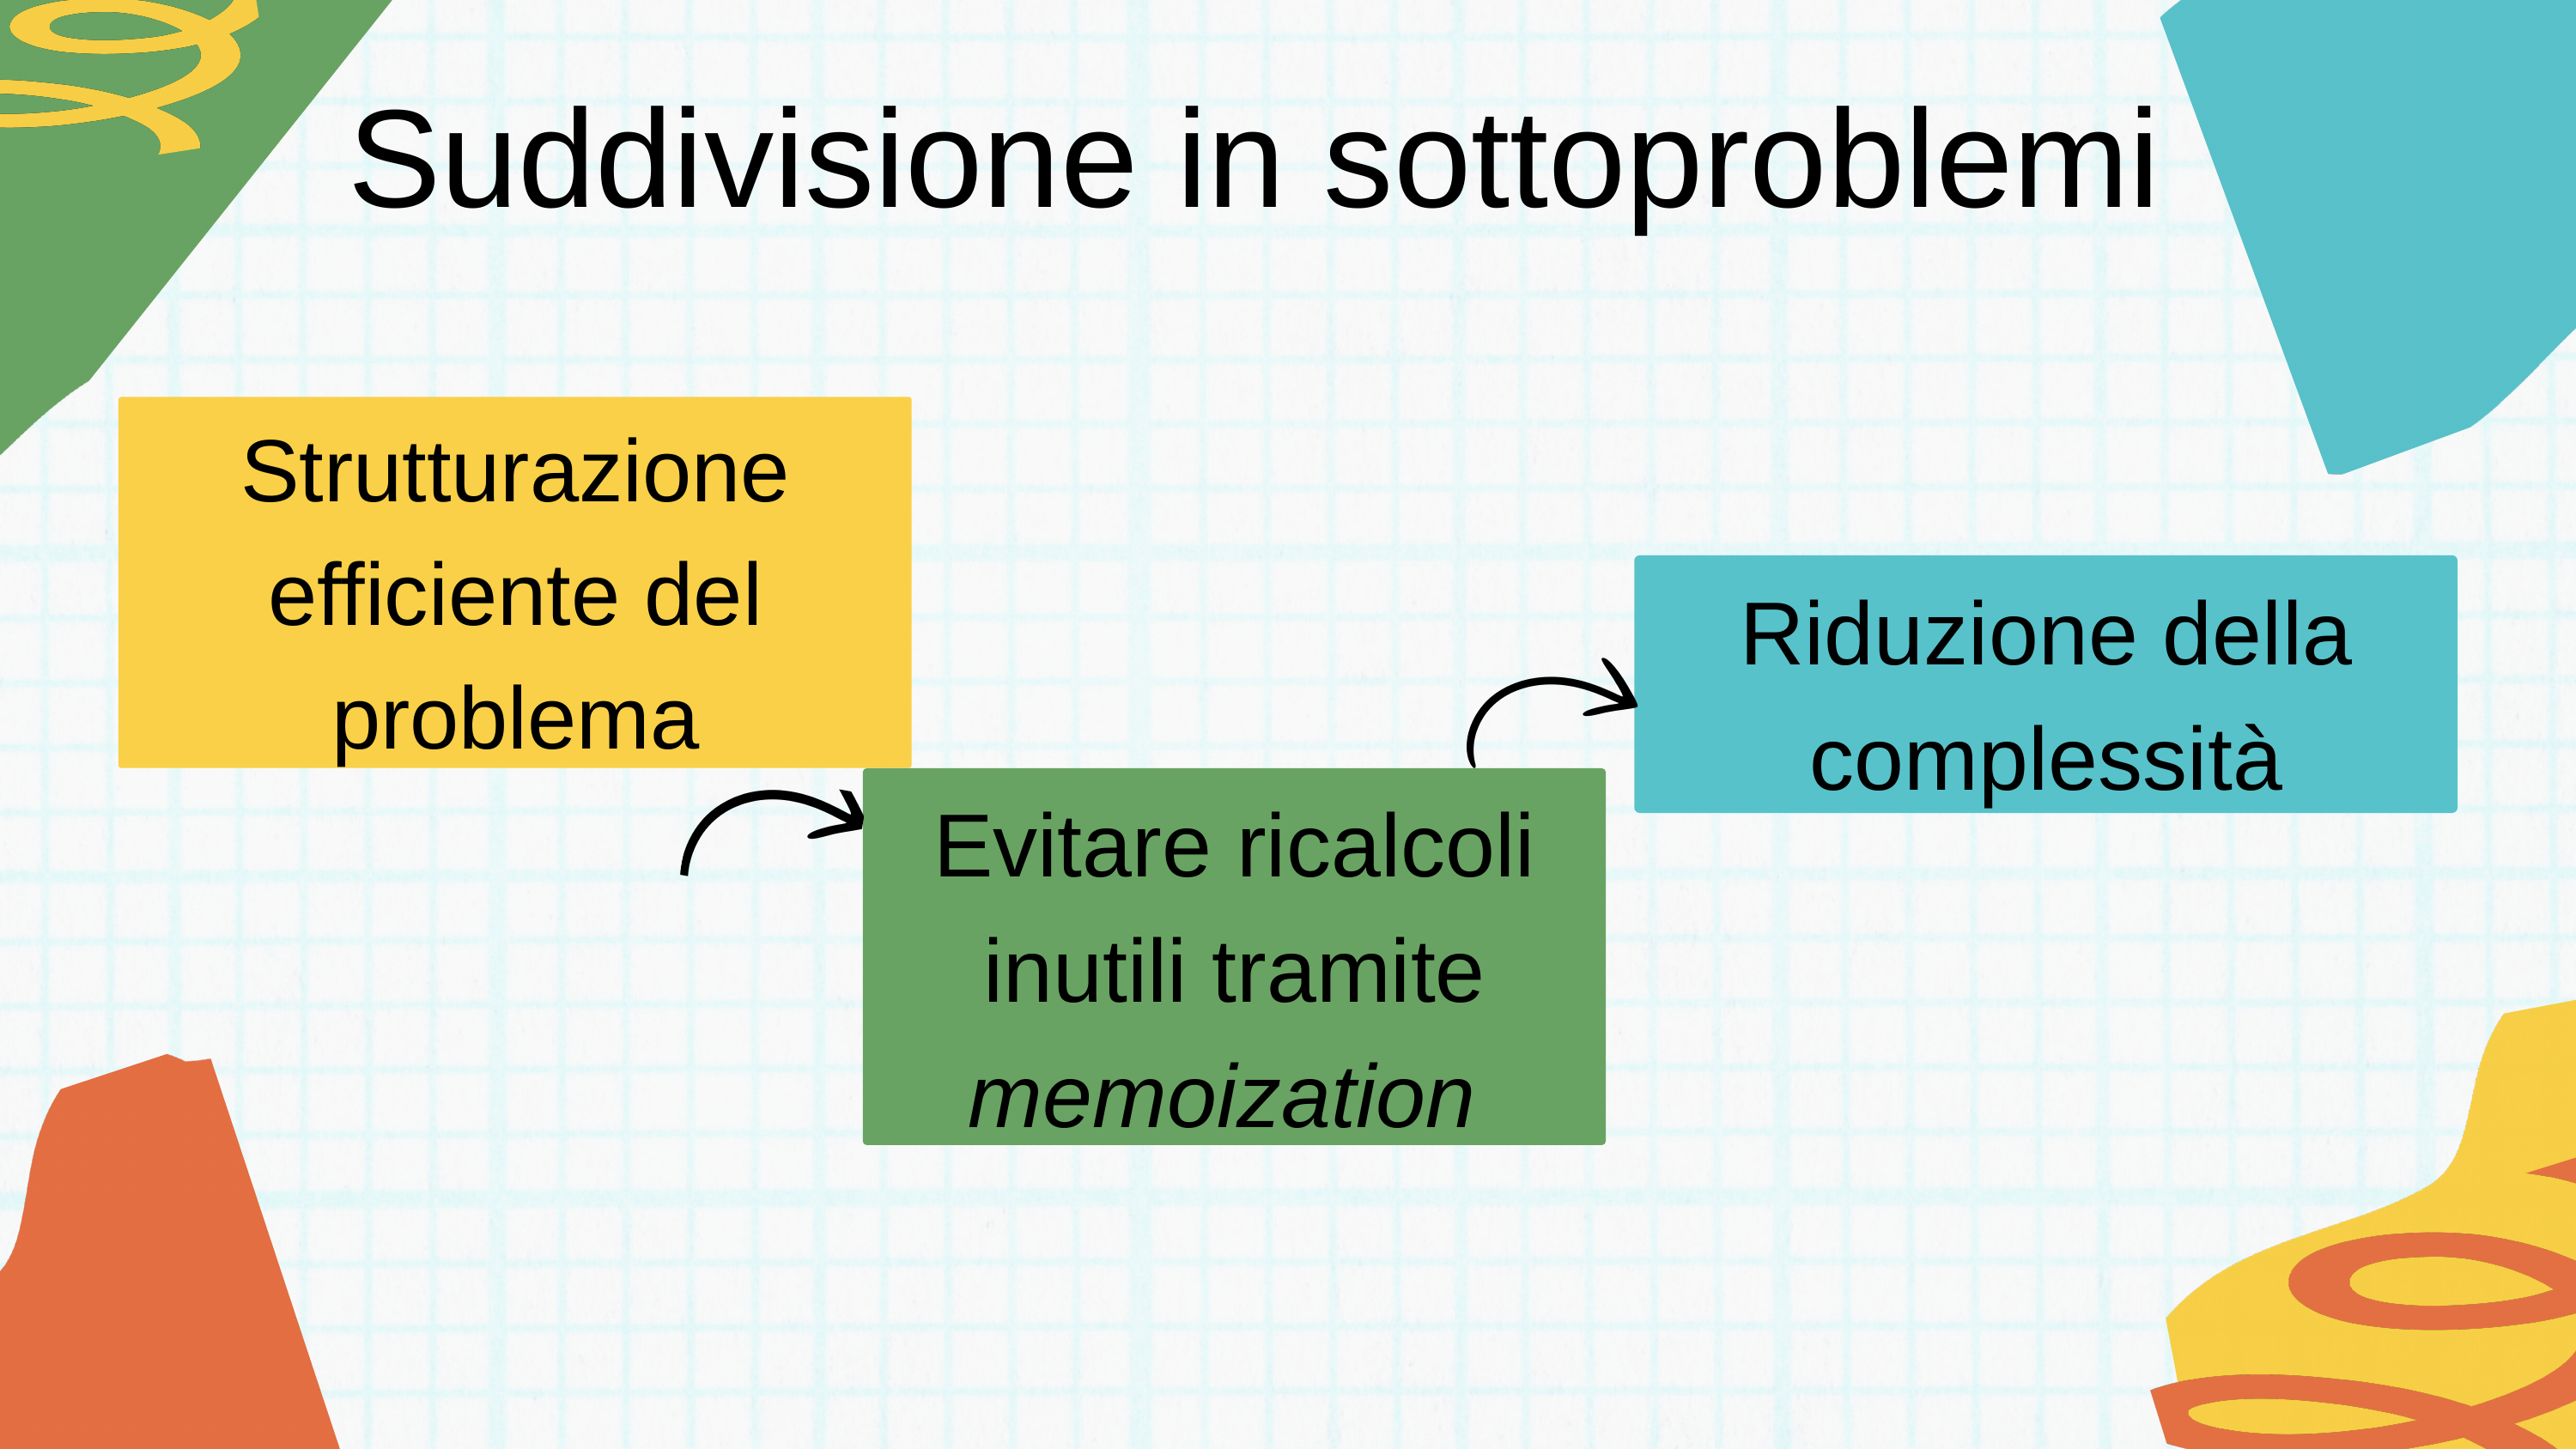

Suddivisione in sottoproblemi

Strutturazione efficiente del problema

Riduzione della complessità

Evitare ricalcoli inutili tramite memoization